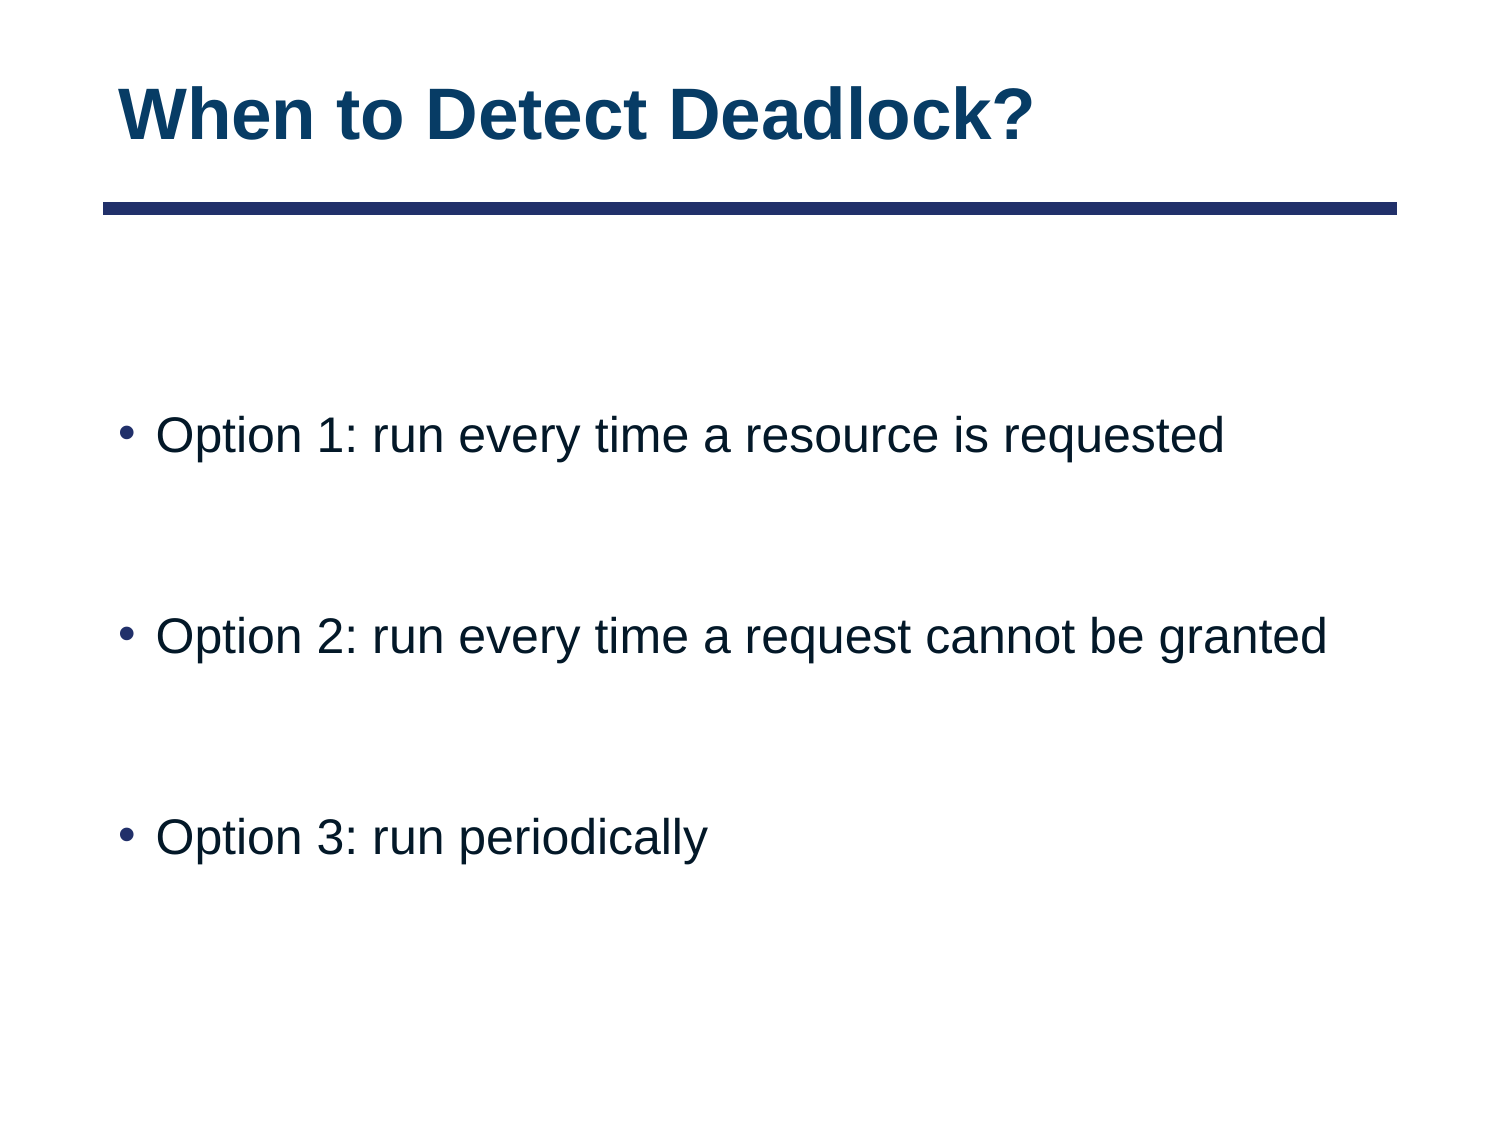

# When to Detect Deadlock?
Option 1: run every time a resource is requested
Option 2: run every time a request cannot be granted
Option 3: run periodically